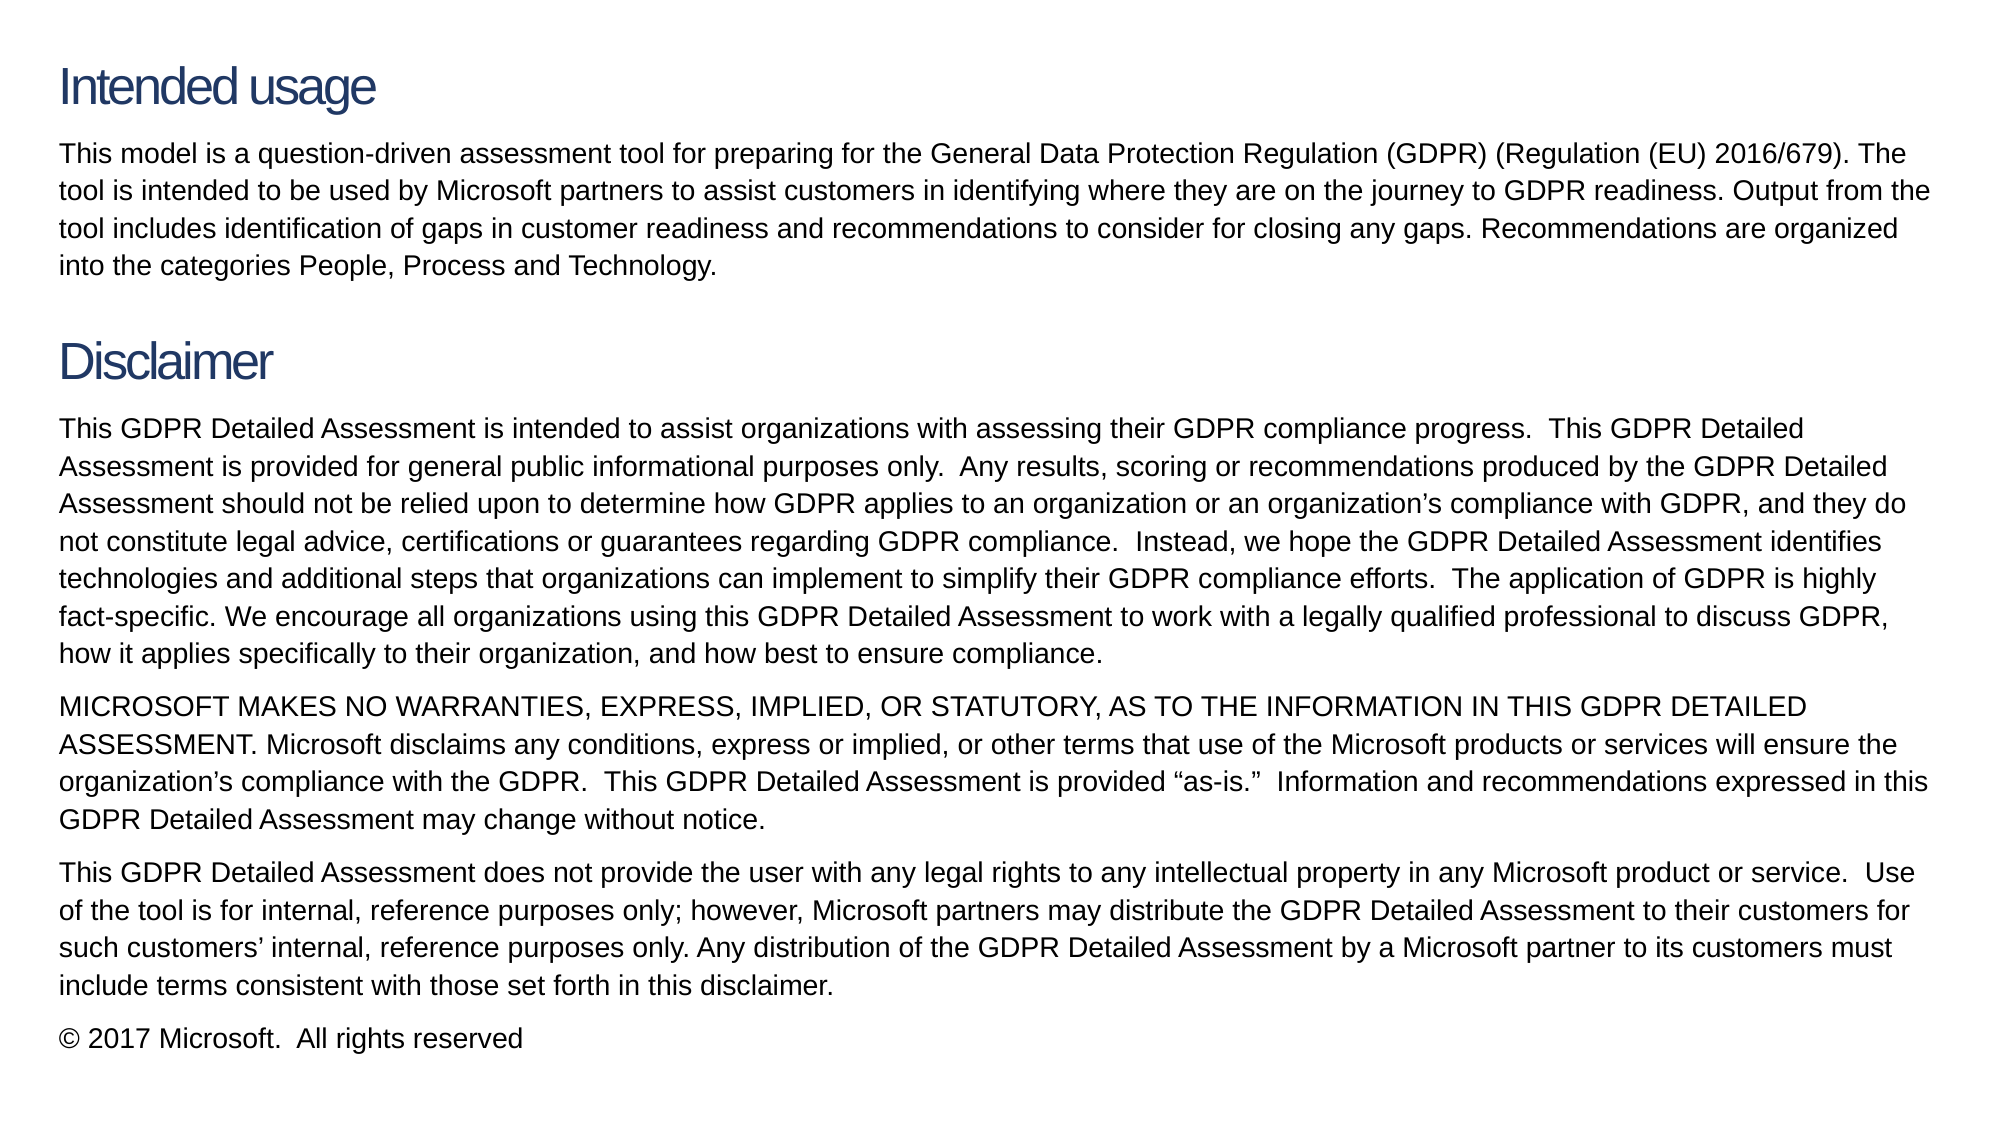

Intended usage
This model is a question-driven assessment tool for preparing for the General Data Protection Regulation (GDPR) (Regulation (EU) 2016/679). The tool is intended to be used by Microsoft partners to assist customers in identifying where they are on the journey to GDPR readiness. Output from the tool includes identification of gaps in customer readiness and recommendations to consider for closing any gaps. Recommendations are organized into the categories People, Process and Technology.

Disclaimer
This GDPR Detailed Assessment is intended to assist organizations with assessing their GDPR compliance progress.  This GDPR Detailed Assessment is provided for general public informational purposes only.  Any results, scoring or recommendations produced by the GDPR Detailed Assessment should not be relied upon to determine how GDPR applies to an organization or an organization’s compliance with GDPR, and they do not constitute legal advice, certifications or guarantees regarding GDPR compliance.  Instead, we hope the GDPR Detailed Assessment identifies technologies and additional steps that organizations can implement to simplify their GDPR compliance efforts.  The application of GDPR is highly fact-specific. We encourage all organizations using this GDPR Detailed Assessment to work with a legally qualified professional to discuss GDPR, how it applies specifically to their organization, and how best to ensure compliance.
MICROSOFT MAKES NO WARRANTIES, EXPRESS, IMPLIED, OR STATUTORY, AS TO THE INFORMATION IN THIS GDPR DETAILED ASSESSMENT. Microsoft disclaims any conditions, express or implied, or other terms that use of the Microsoft products or services will ensure the organization’s compliance with the GDPR.  This GDPR Detailed Assessment is provided “as-is.”  Information and recommendations expressed in this GDPR Detailed Assessment may change without notice.
This GDPR Detailed Assessment does not provide the user with any legal rights to any intellectual property in any Microsoft product or service.  Use of the tool is for internal, reference purposes only; however, Microsoft partners may distribute the GDPR Detailed Assessment to their customers for such customers’ internal, reference purposes only. Any distribution of the GDPR Detailed Assessment by a Microsoft partner to its customers must include terms consistent with those set forth in this disclaimer.
© 2017 Microsoft.  All rights reserved